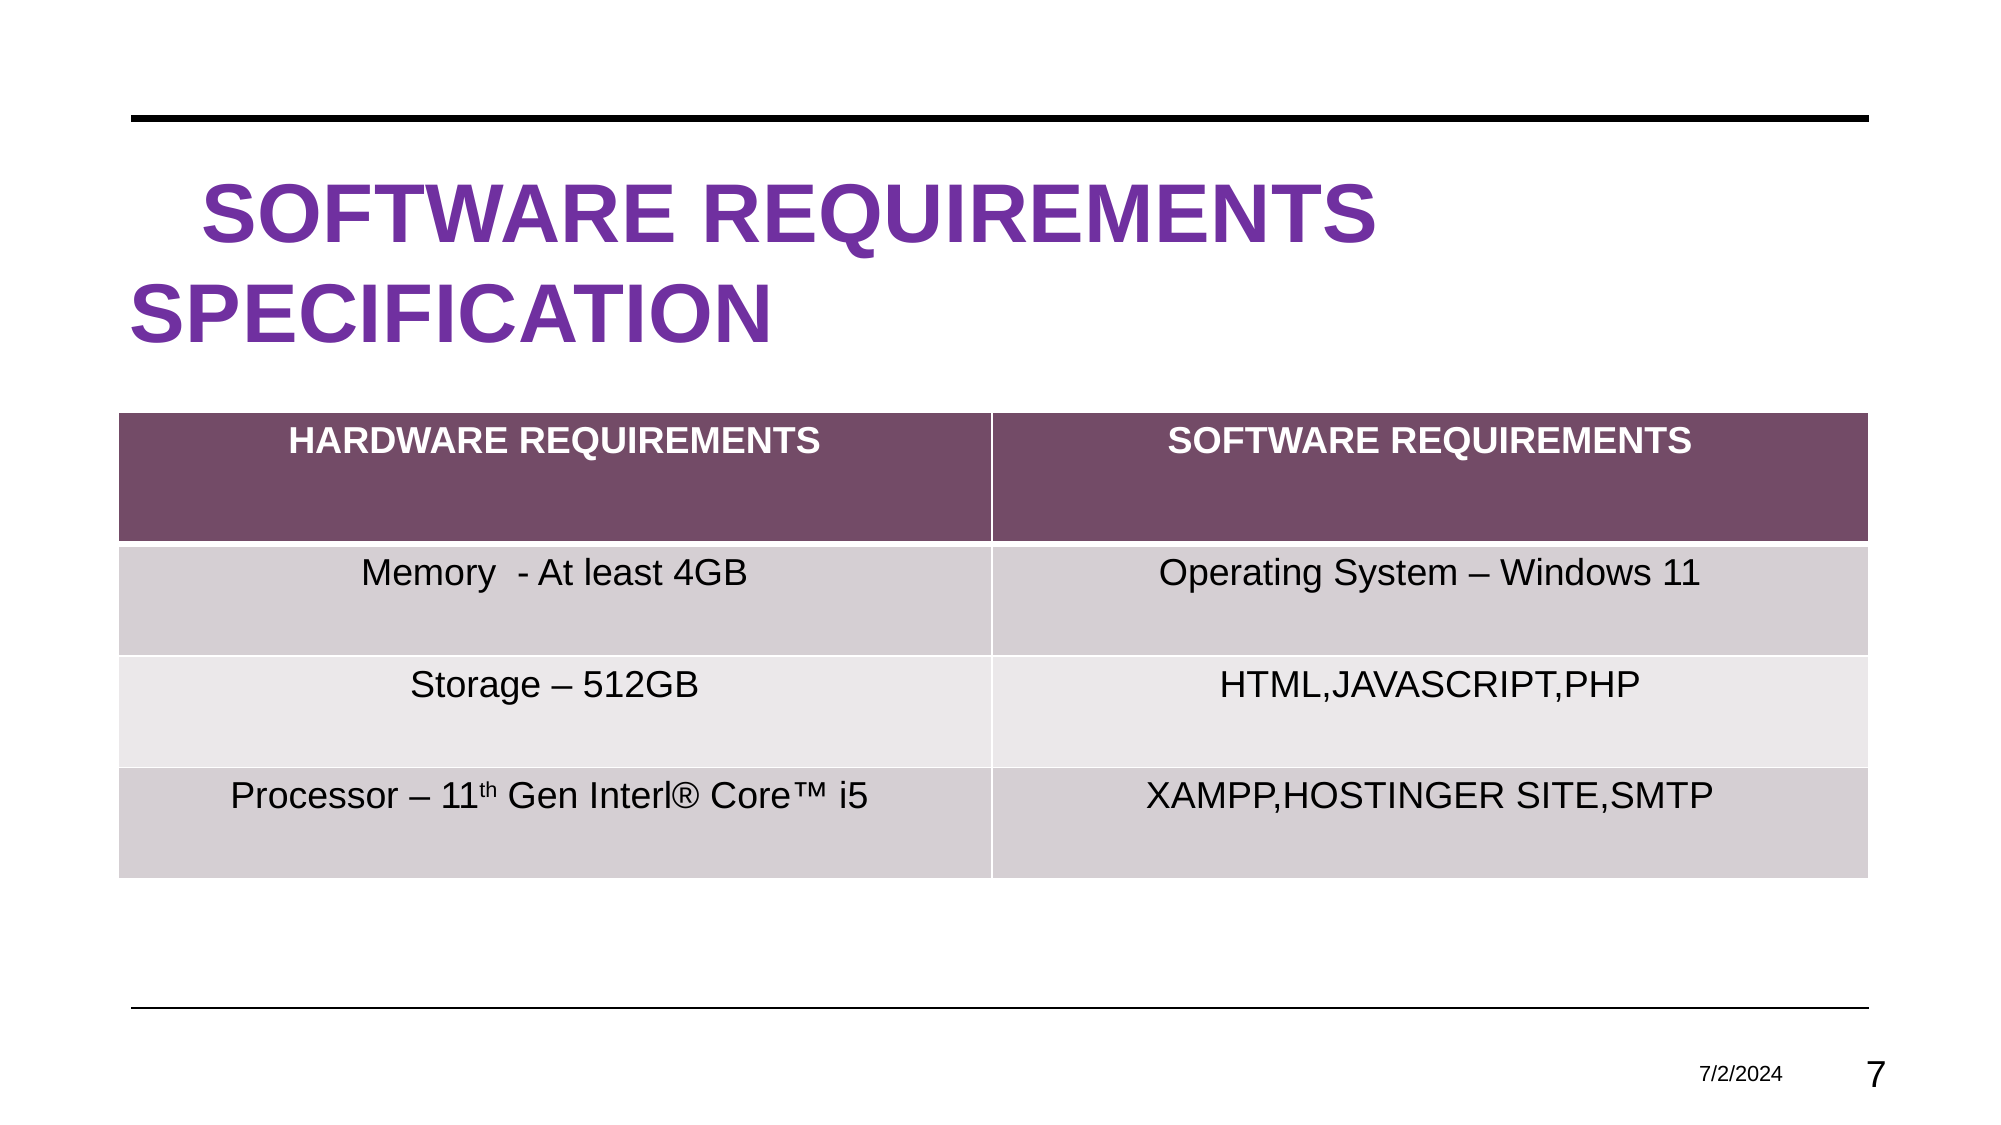

# Software requirements specification
| HARDWARE REQUIREMENTS | SOFTWARE REQUIREMENTS |
| --- | --- |
| Memory - At least 4GB | Operating System – Windows 11 |
| Storage – 512GB | HTML,JAVASCRIPT,PHP |
| Processor – 11th Gen Interl® Core™ i5 | XAMPP,HOSTINGER SITE,SMTP |

7/2/2024
7